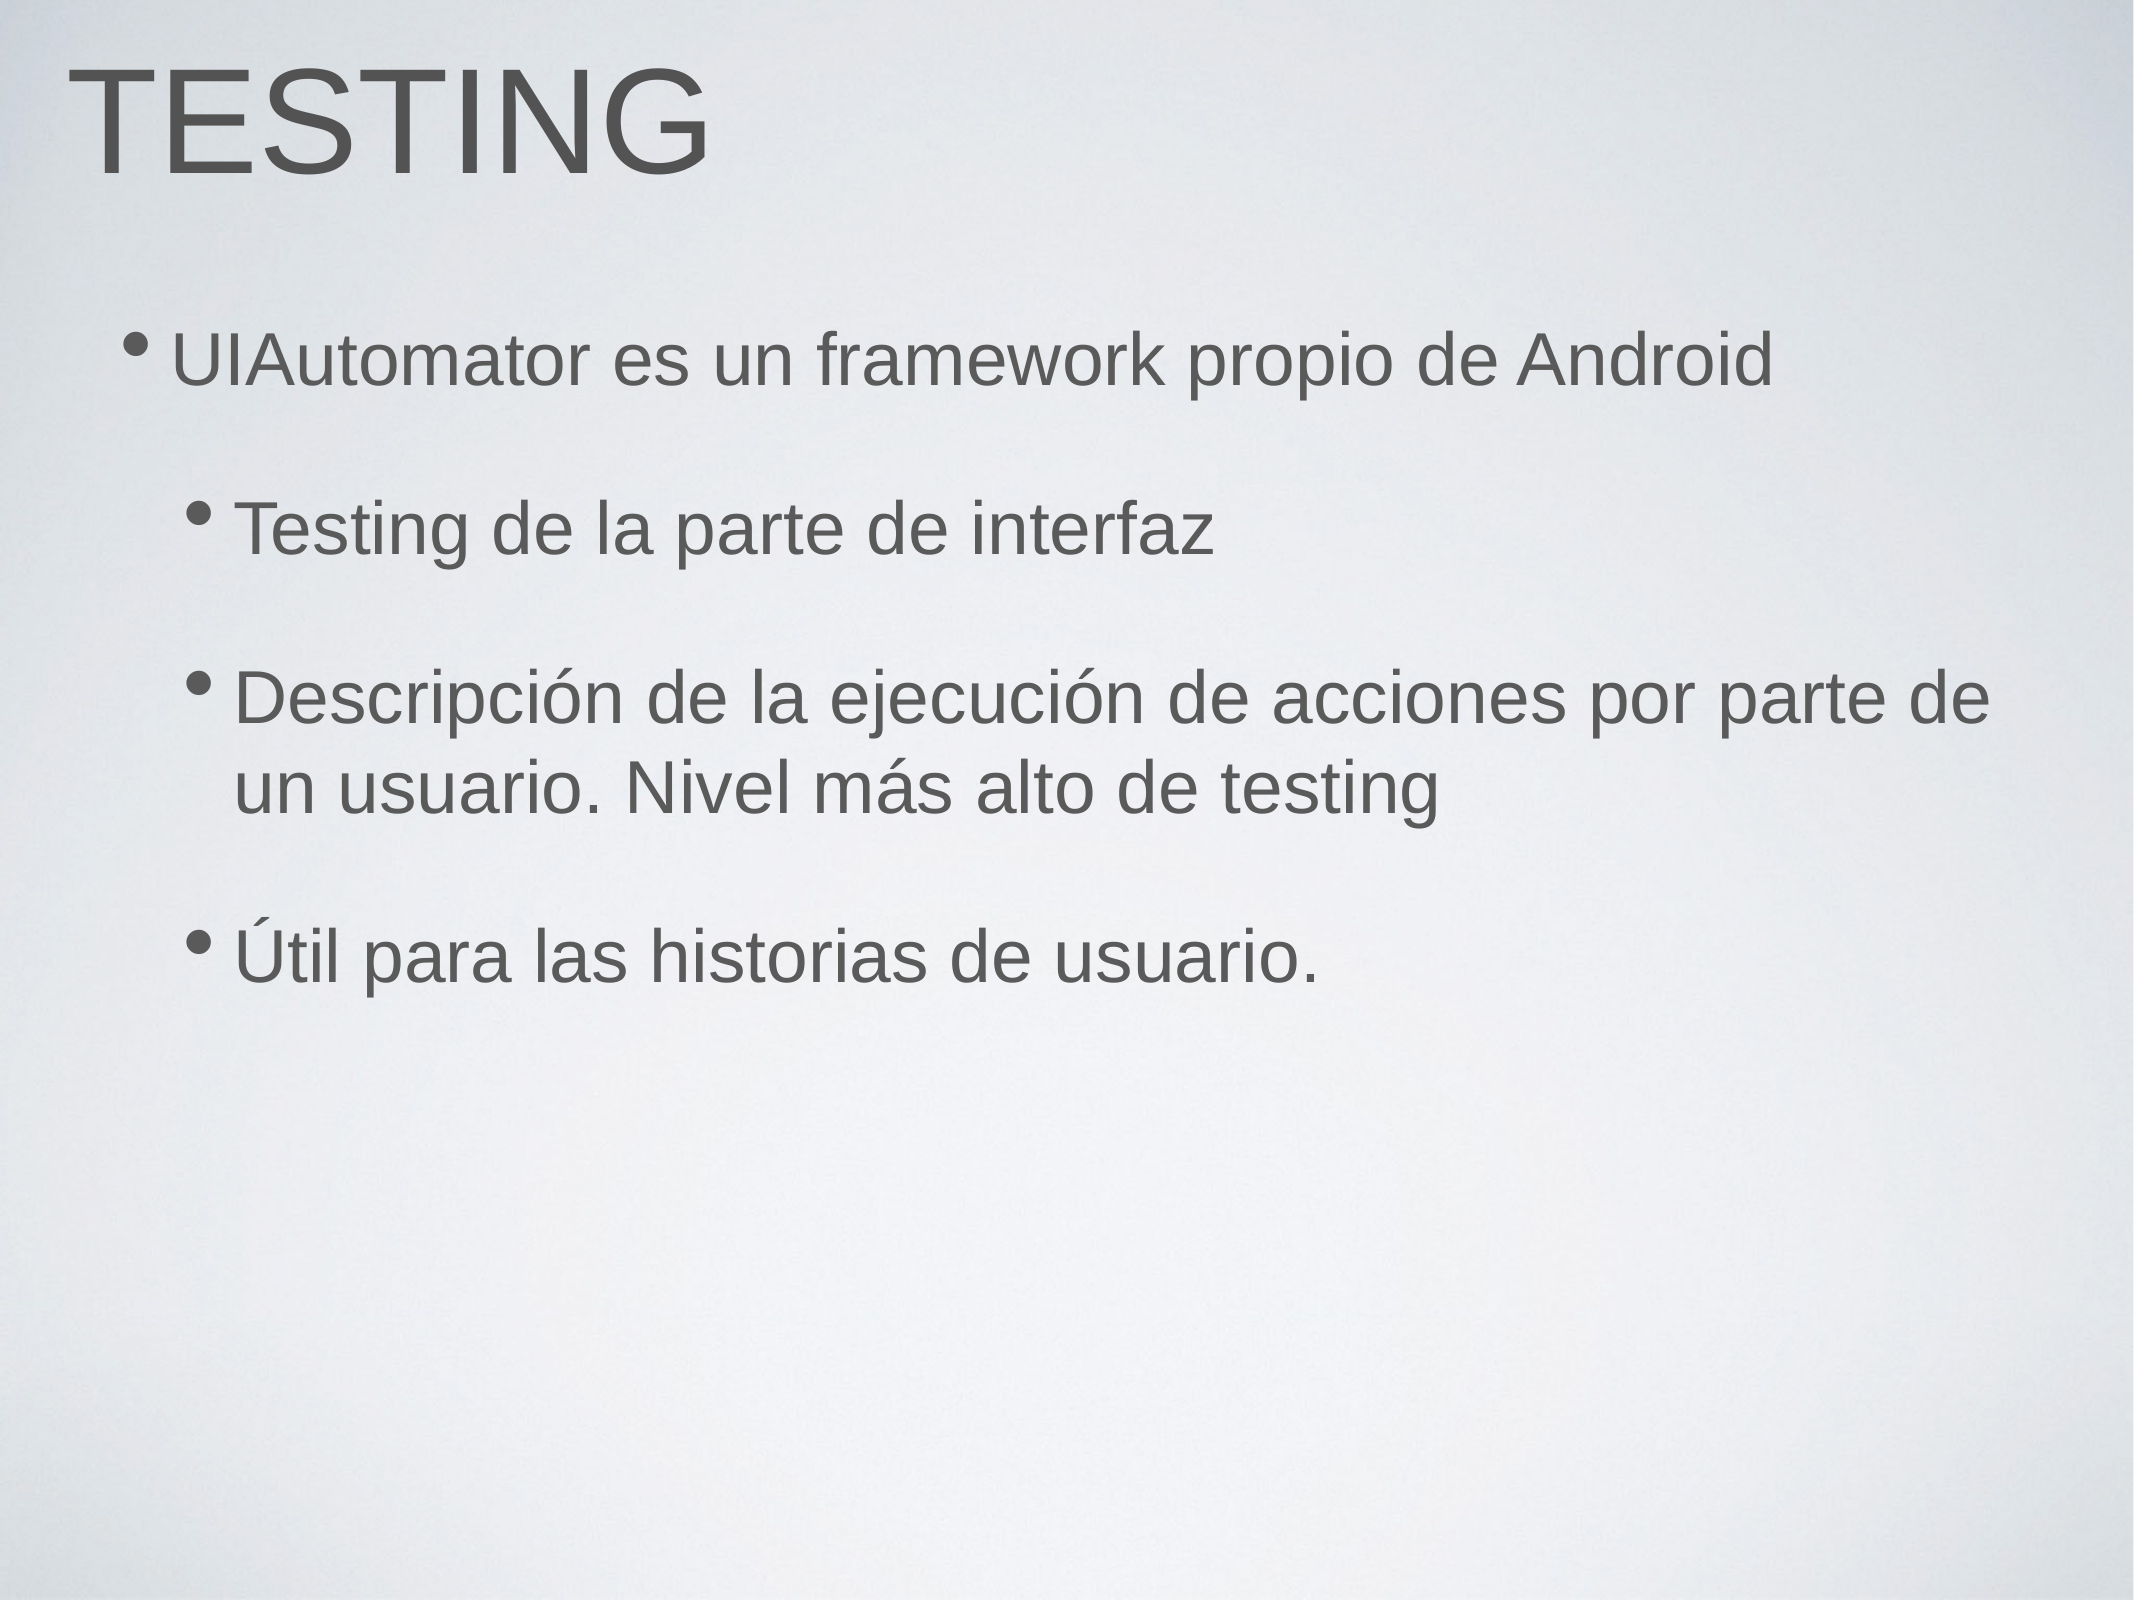

# testing
UIAutomator es un framework propio de Android
Testing de la parte de interfaz
Descripción de la ejecución de acciones por parte de un usuario. Nivel más alto de testing
Útil para las historias de usuario.